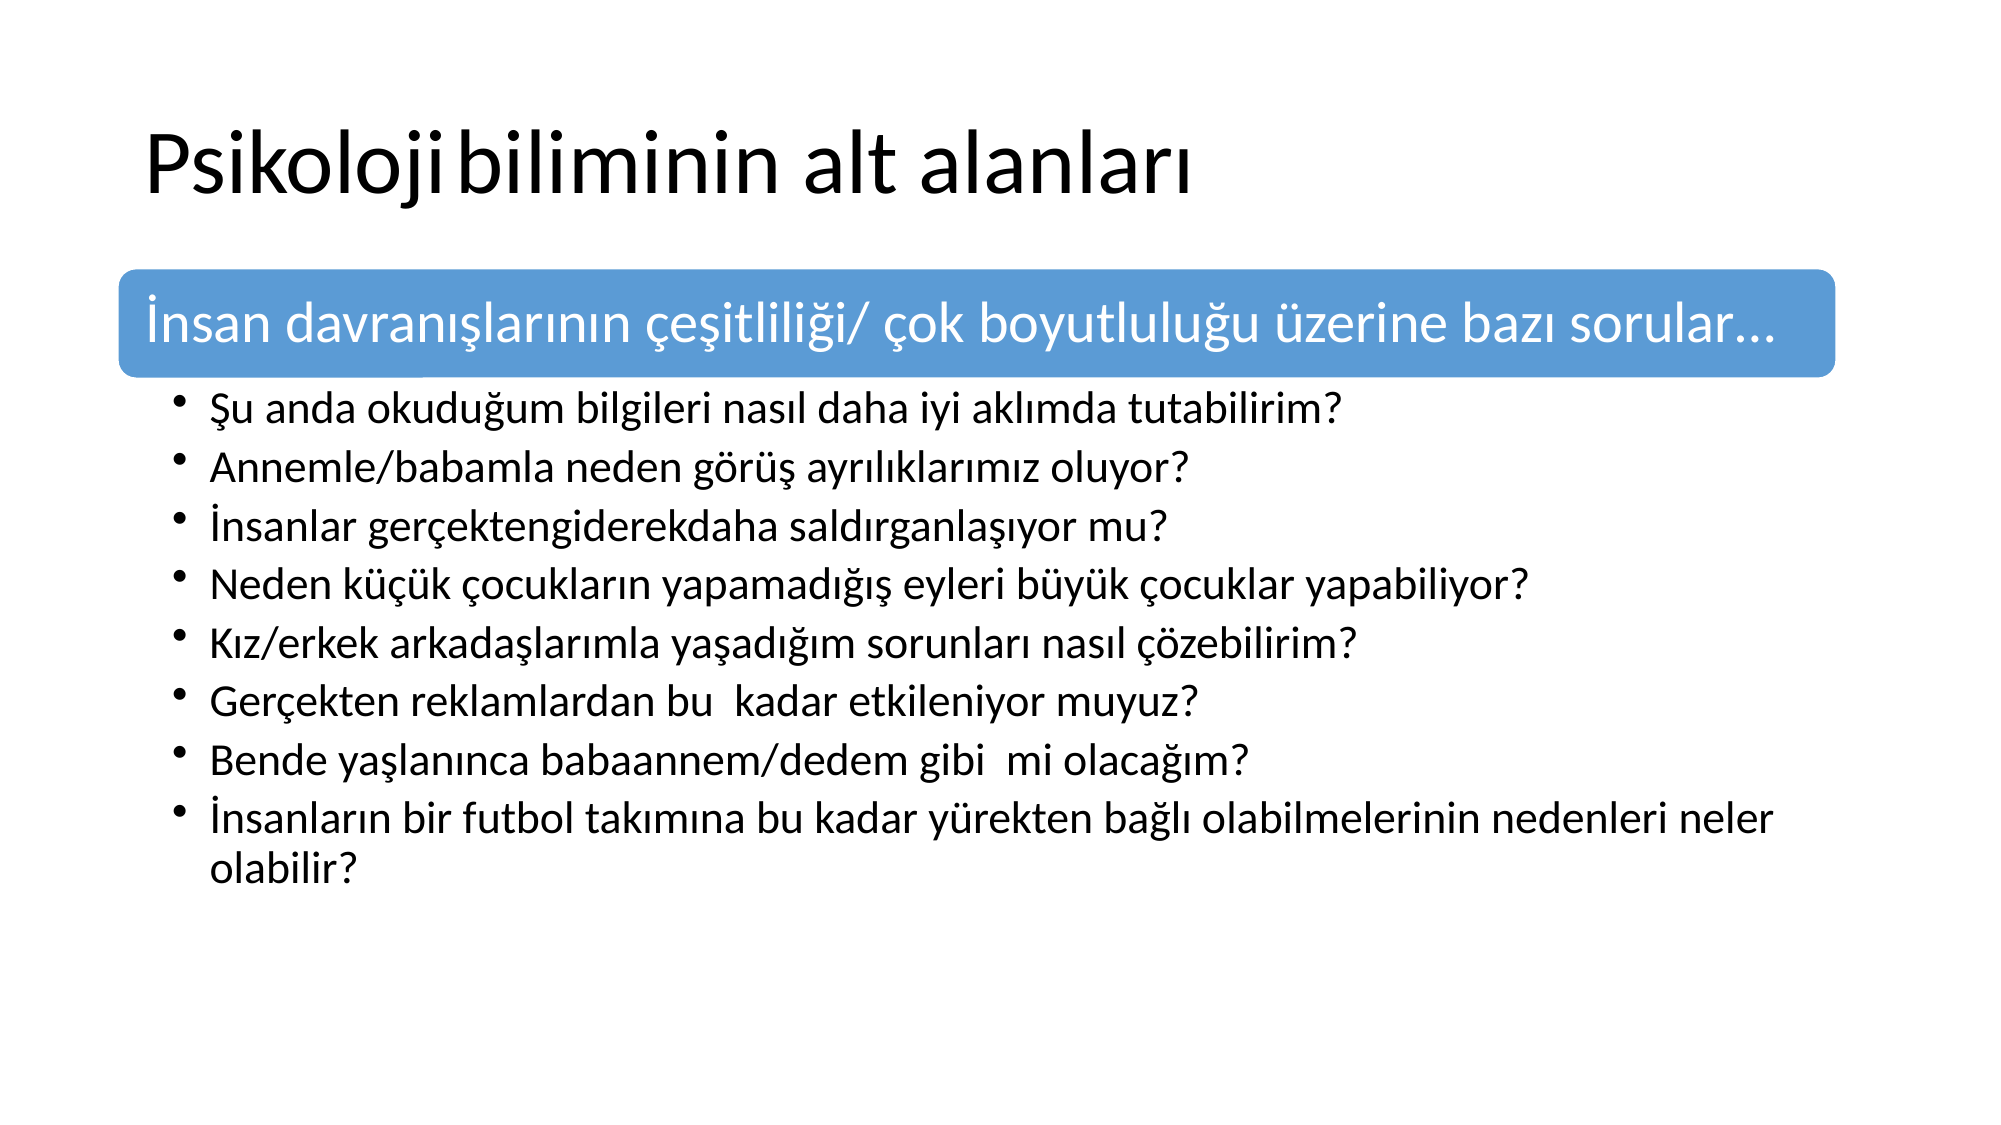

# Psikolojibiliminin alt alanları
İnsan davranışlarının çeşitliliği/ çok boyutluluğu üzerine bazı sorular…
Şu anda okuduğum bilgileri nasıl daha iyi aklımda tutabilirim?
Annemle/babamla neden görüş ayrılıklarımız oluyor?
İnsanlar gerçektengiderekdaha saldırganlaşıyor mu?
Neden küçük çocukların yapamadığış eyleri büyük çocuklar yapabiliyor?
Kız/erkek arkadaşlarımla yaşadığım sorunları nasıl çözebilirim?
Gerçekten reklamlardan bu  kadar etkileniyor muyuz?
Bende yaşlanınca babaannem/dedem gibi  mi olacağım?
İnsanların bir futbol takımına bu kadar yürekten bağlı olabilmelerinin nedenleri neler olabilir?